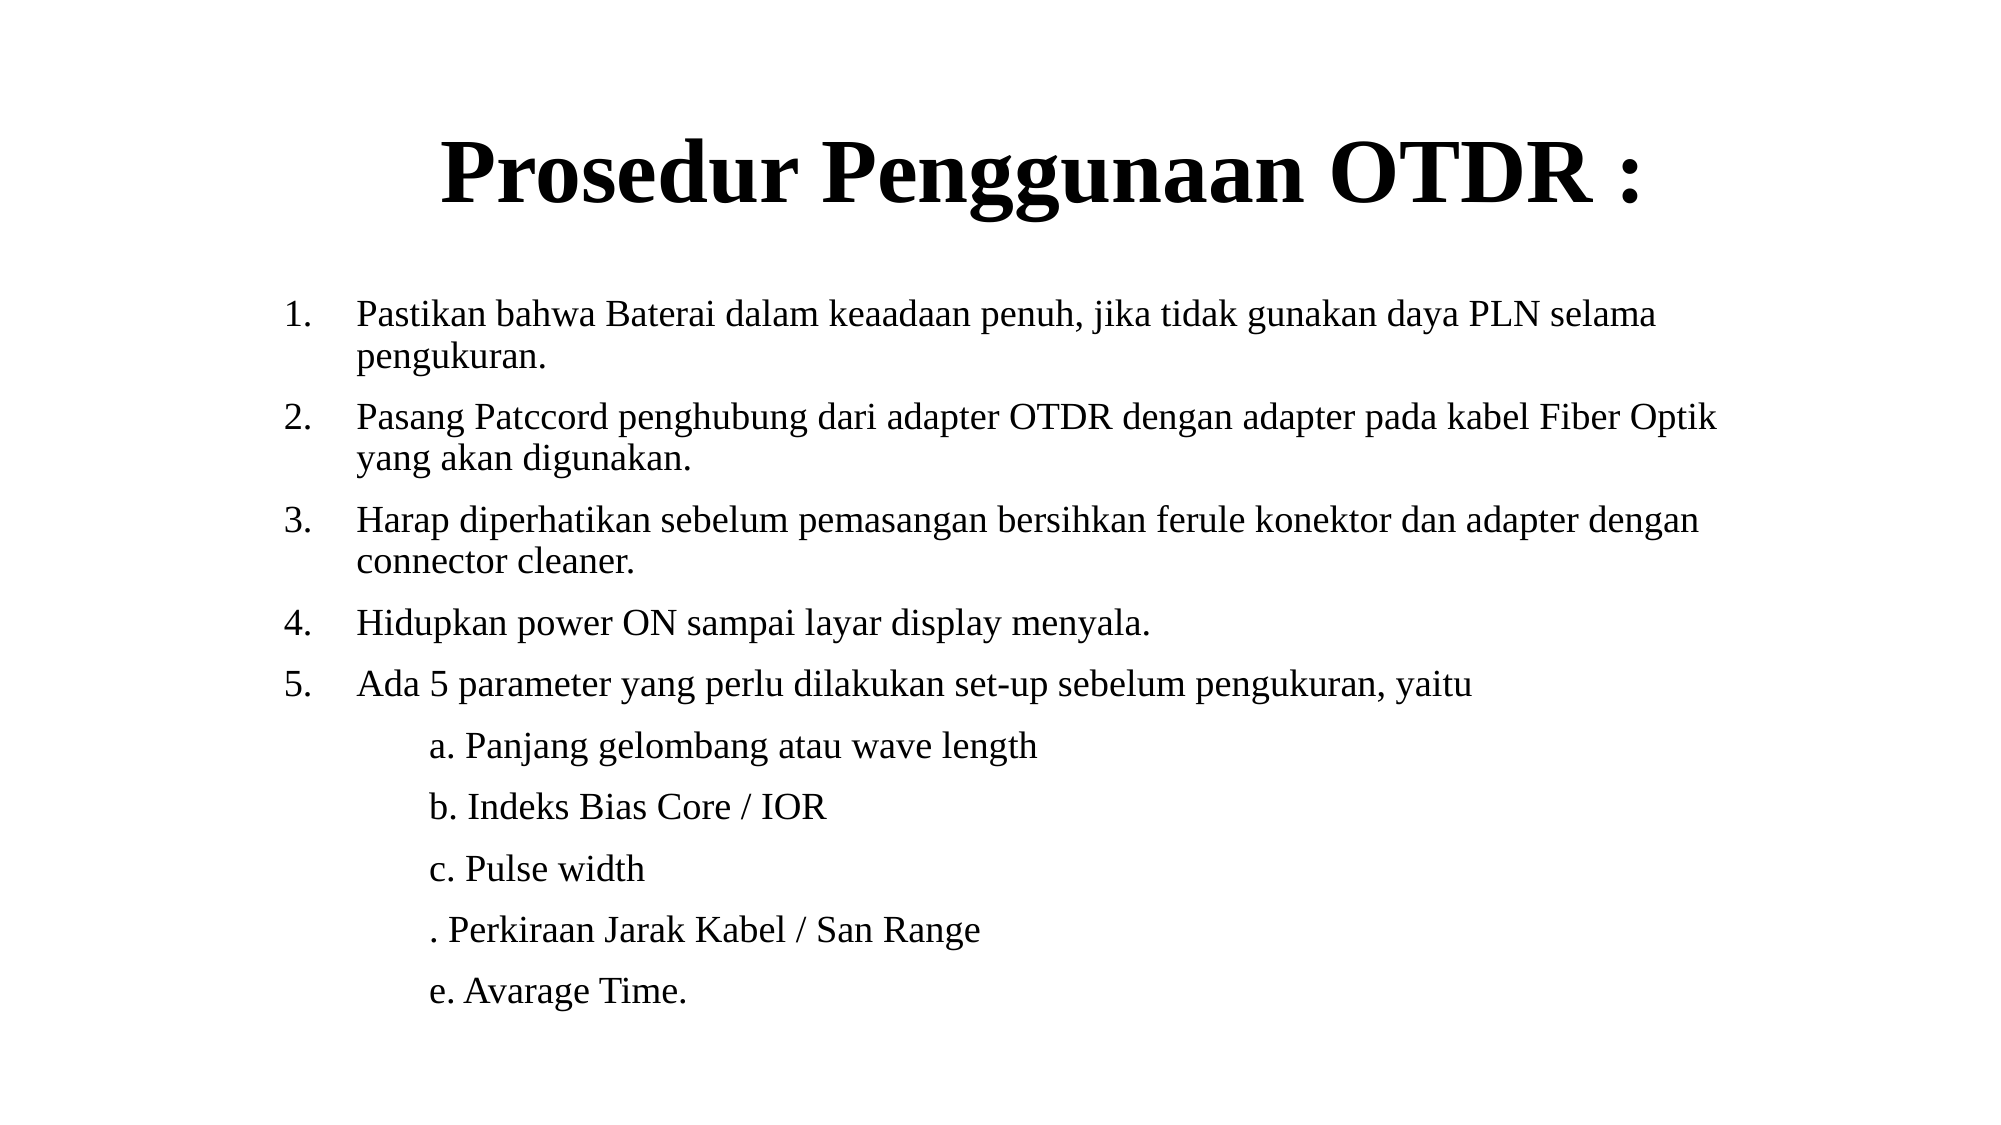

# Prosedur Penggunaan OTDR :
Pastikan bahwa Baterai dalam keaadaan penuh, jika tidak gunakan daya PLN selama pengukuran.
Pasang Patccord penghubung dari adapter OTDR dengan adapter pada kabel Fiber Optik yang akan digunakan.
Harap diperhatikan sebelum pemasangan bersihkan ferule konektor dan adapter dengan connector cleaner.
Hidupkan power ON sampai layar display menyala.
Ada 5 parameter yang perlu dilakukan set-up sebelum pengukuran, yaitu
		a. Panjang gelombang atau wave length
		b. Indeks Bias Core / IOR
		c. Pulse width
		. Perkiraan Jarak Kabel / San Range
		e. Avarage Time.